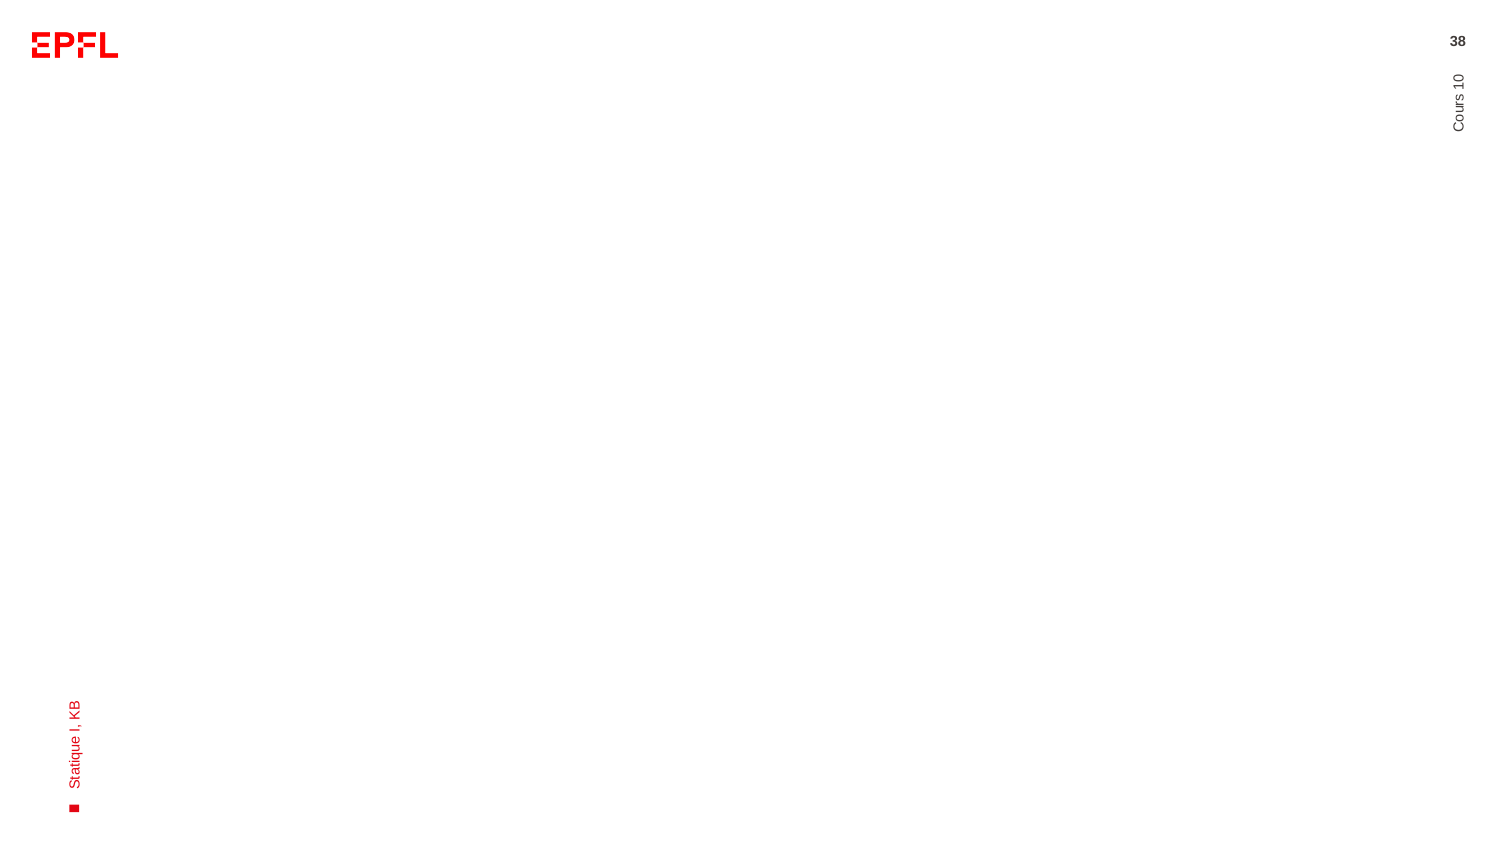

#
38

Cours 10
Statique I, KB